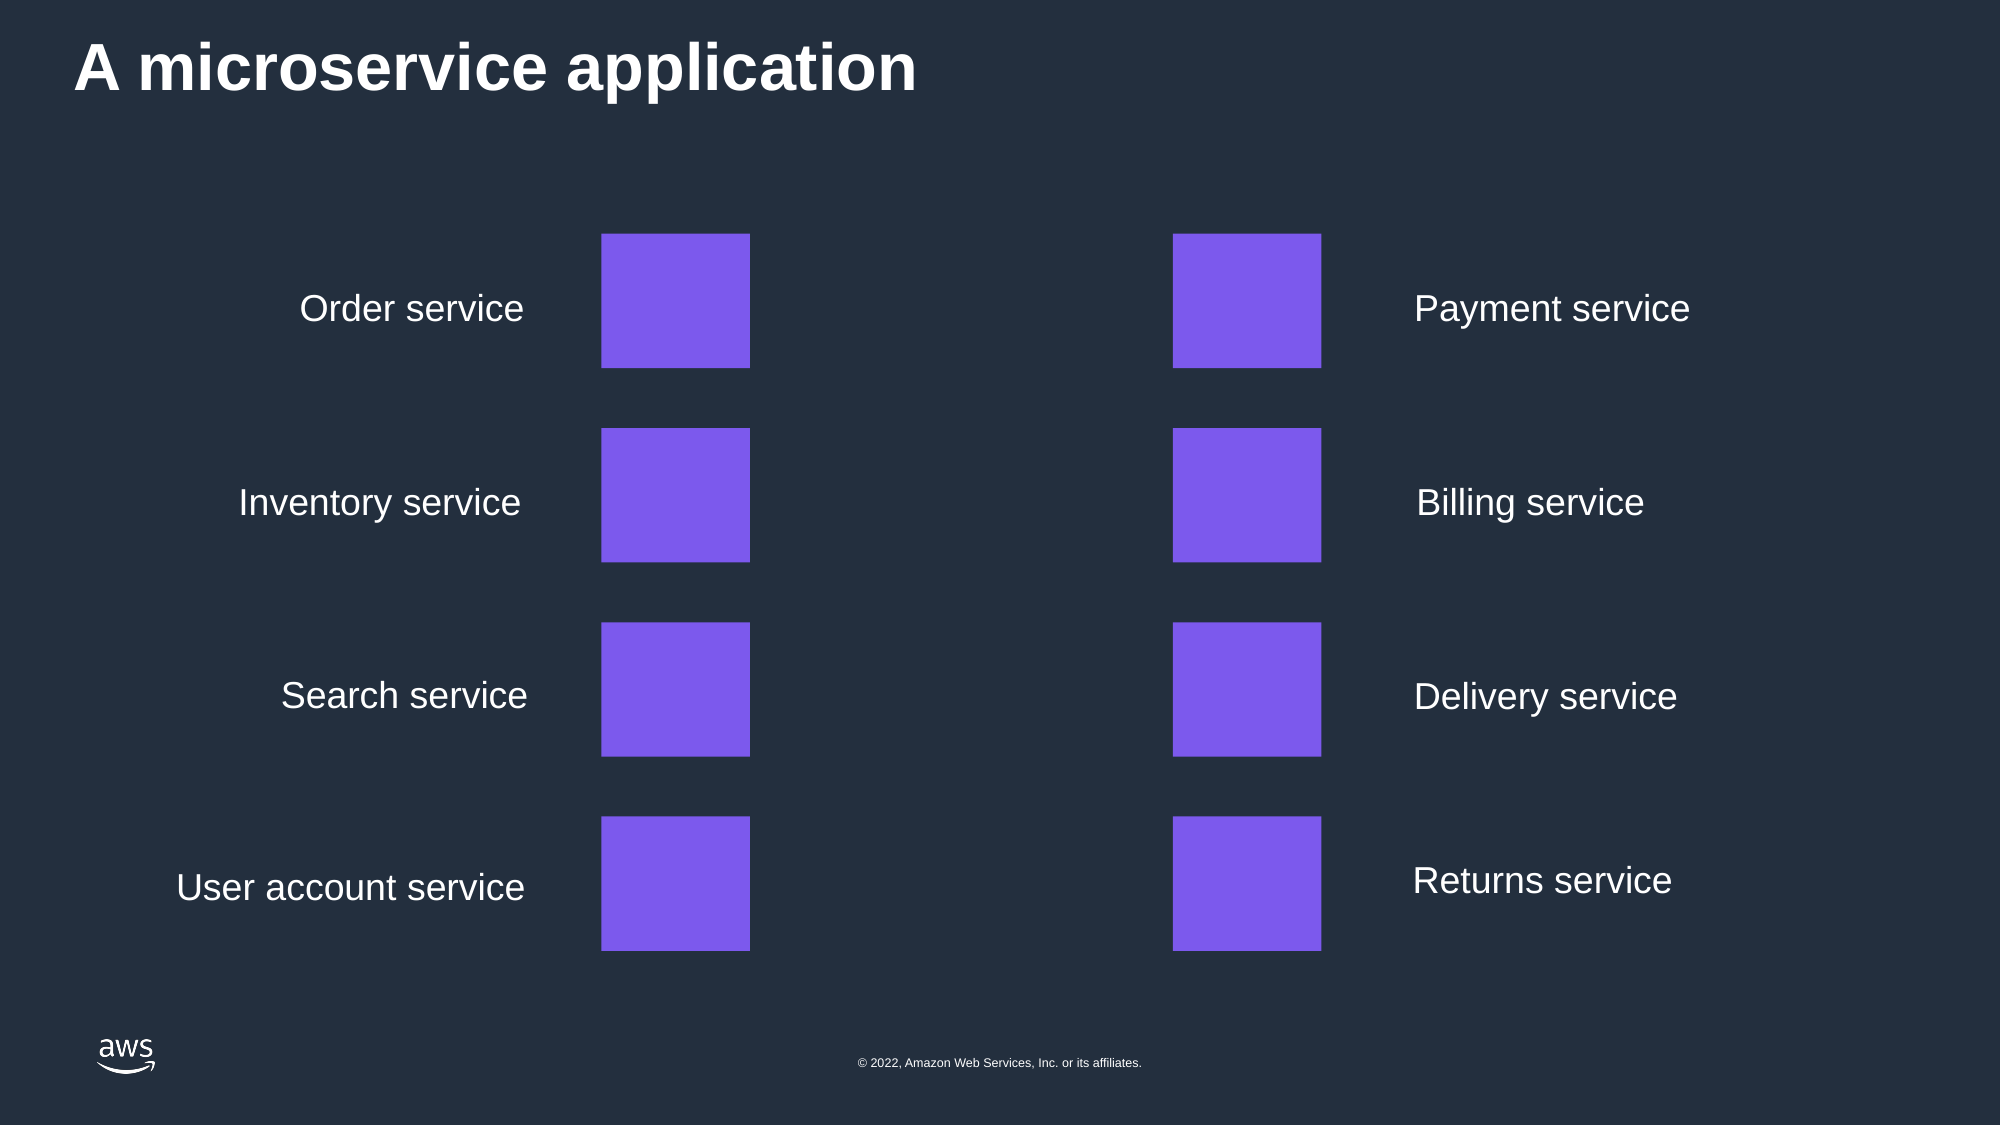

# A microservice application

Order service
Payment service

Inventory service
Billing service

Search service
Delivery service

Returns service
User account service